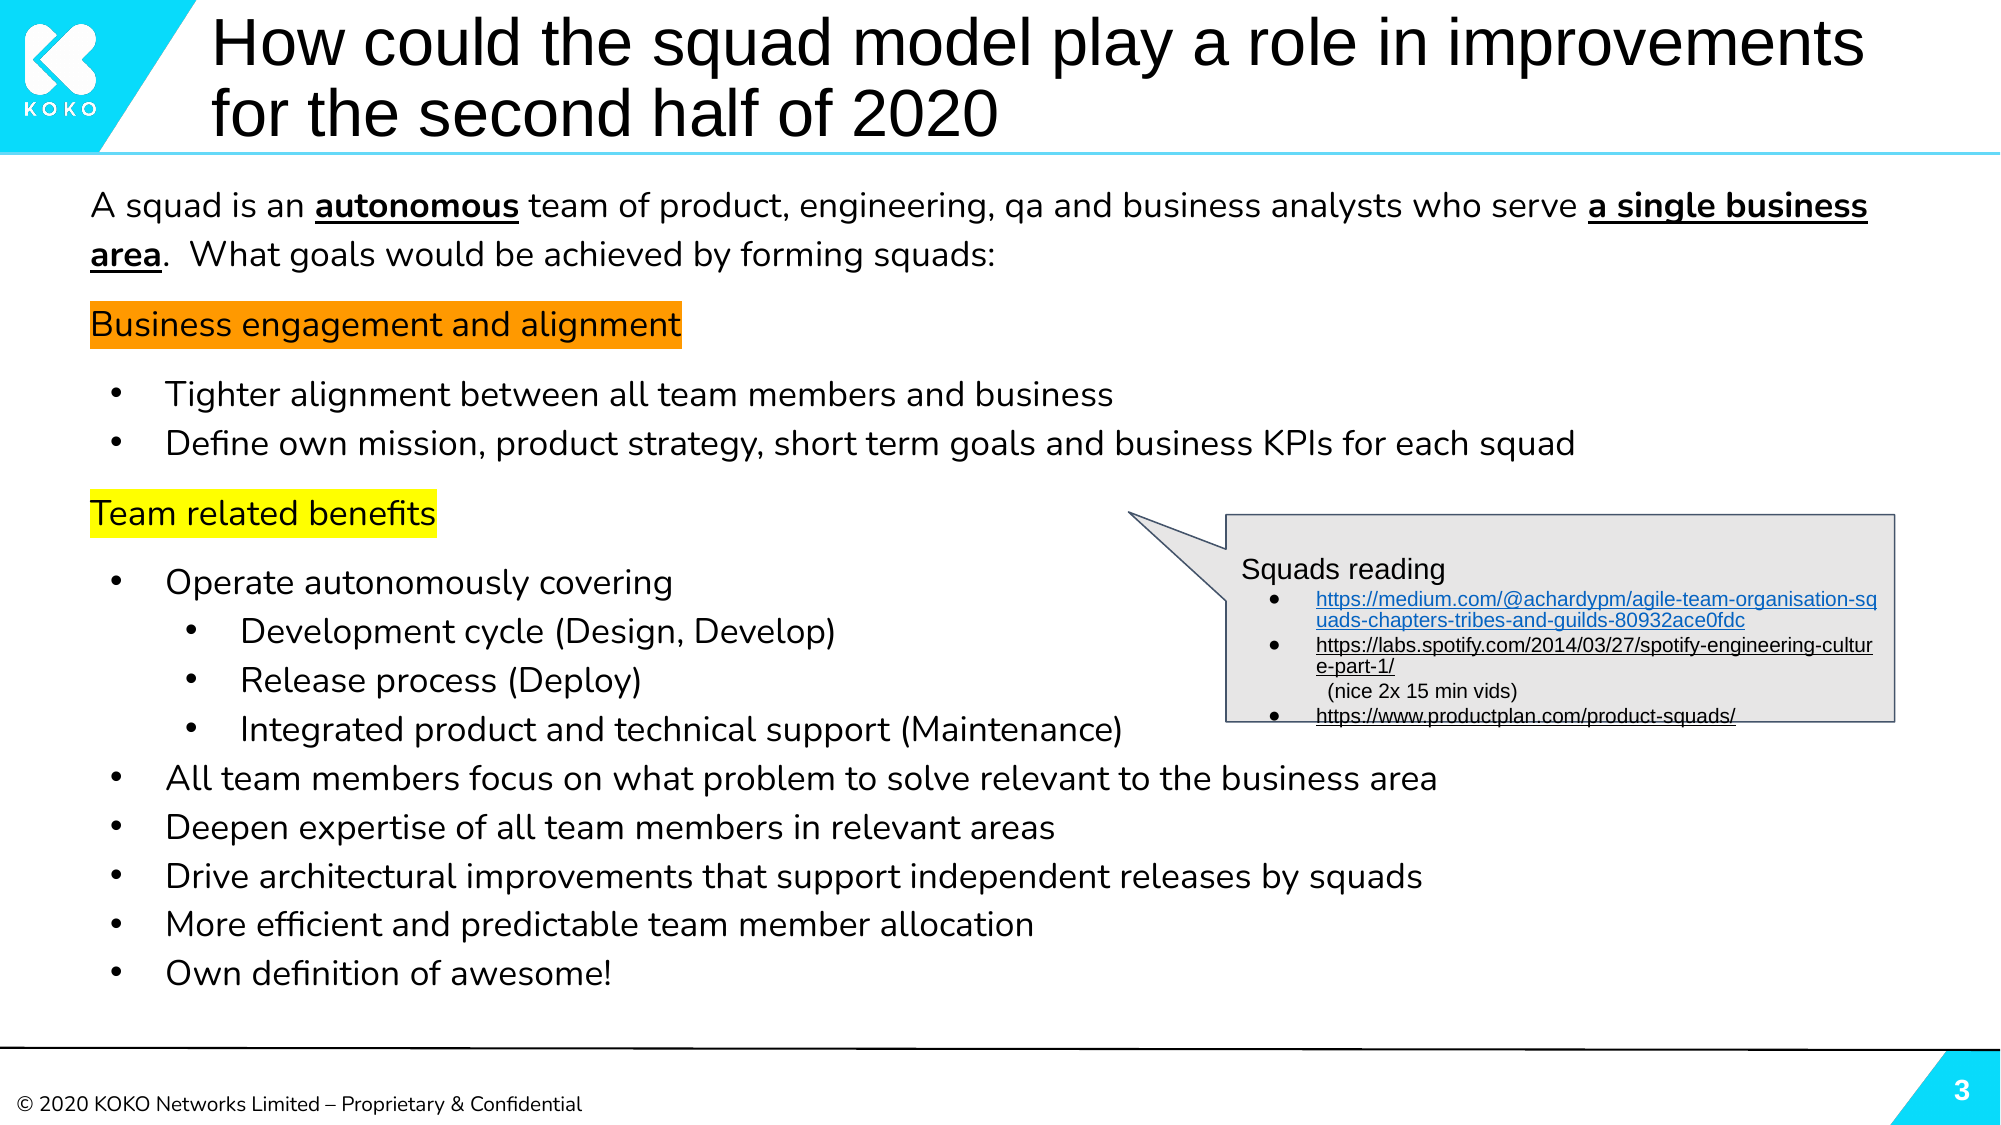

# How could the squad model play a role in improvements for the second half of 2020
A squad is an autonomous team of product, engineering, qa and business analysts who serve a single business area.  What goals would be achieved by forming squads:
Business engagement and alignment
Tighter alignment between all team members and business
Define own mission, product strategy, short term goals and business KPIs for each squad
Team related benefits
Operate autonomously covering
Development cycle (Design, Develop)
Release process (Deploy)
Integrated product and technical support (Maintenance)
All team members focus on what problem to solve relevant to the business area
Deepen expertise of all team members in relevant areas
Drive architectural improvements that support independent releases by squads
More efficient and predictable team member allocation
Own definition of awesome!

Squads reading
https://medium.com/@achardypm/agile-team-organisation-squads-chapters-tribes-and-guilds-80932ace0fdc
https://labs.spotify.com/2014/03/27/spotify-engineering-culture-part-1/  (nice 2x 15 min vids)
https://www.productplan.com/product-squads/
3